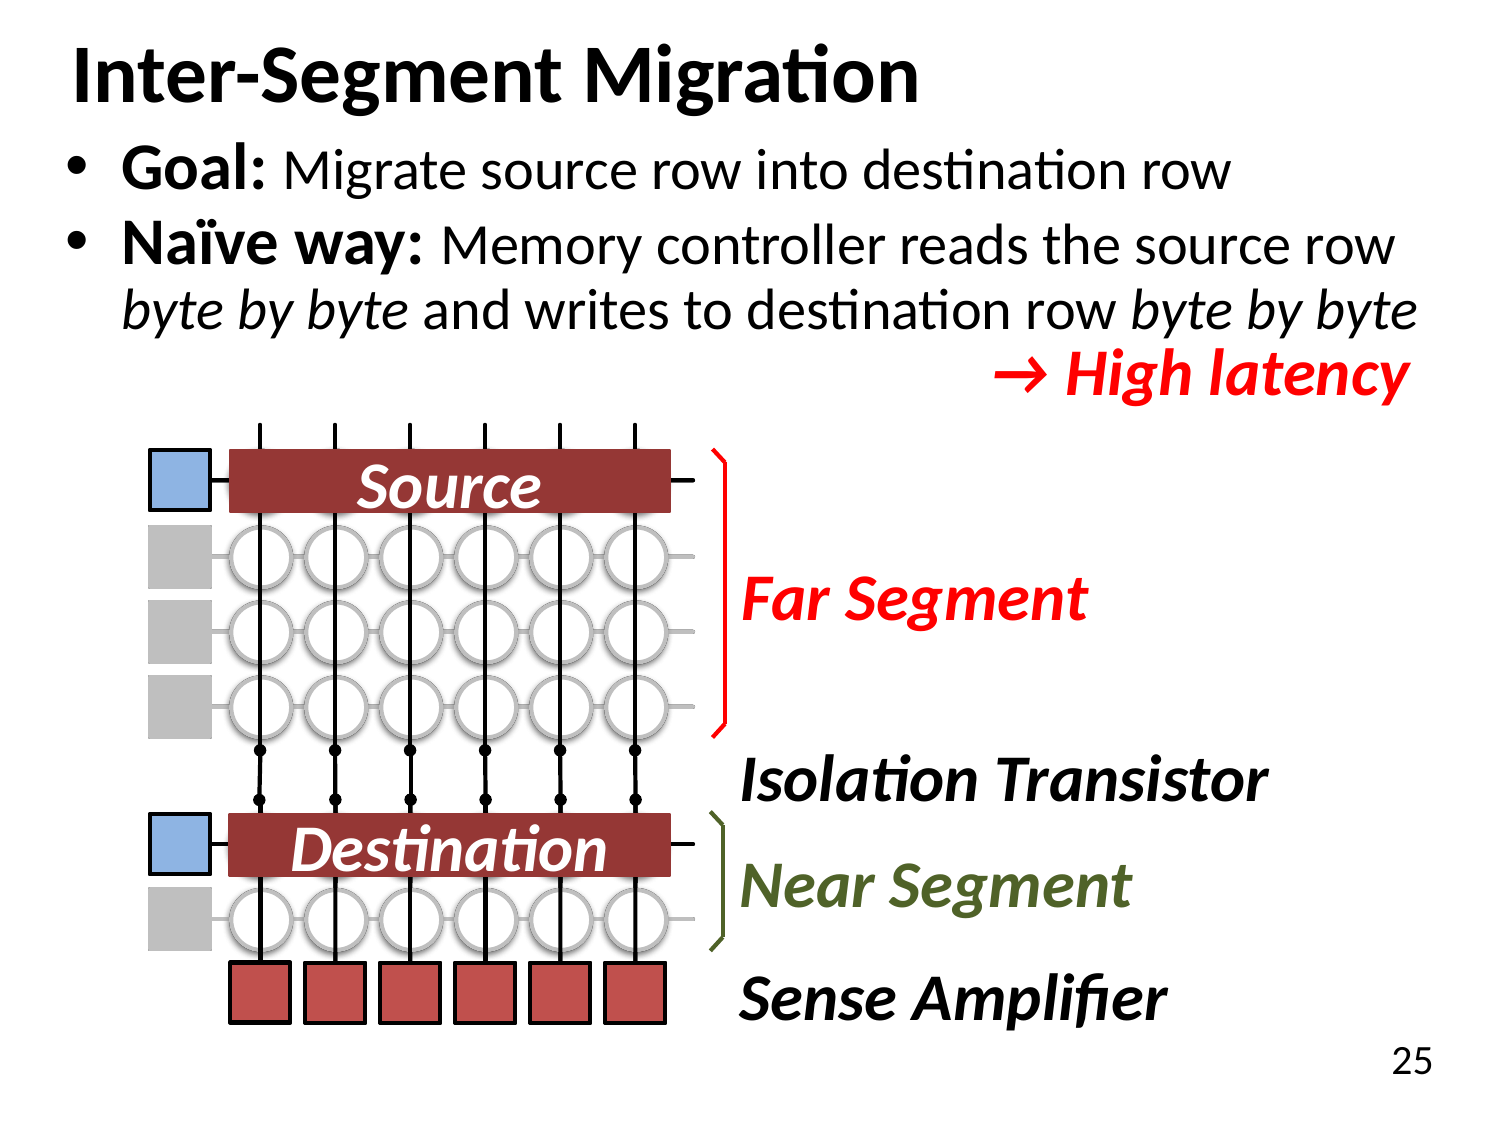

# Inter-Segment Migration
Goal: Migrate source row into destination row
Naïve way: Memory controller reads the source row byte by byte and writes to destination row byte by byte
→ High latency

Source

Far Segment

Isolation Transistor
Destination

Near Segment

Sense Amplifier